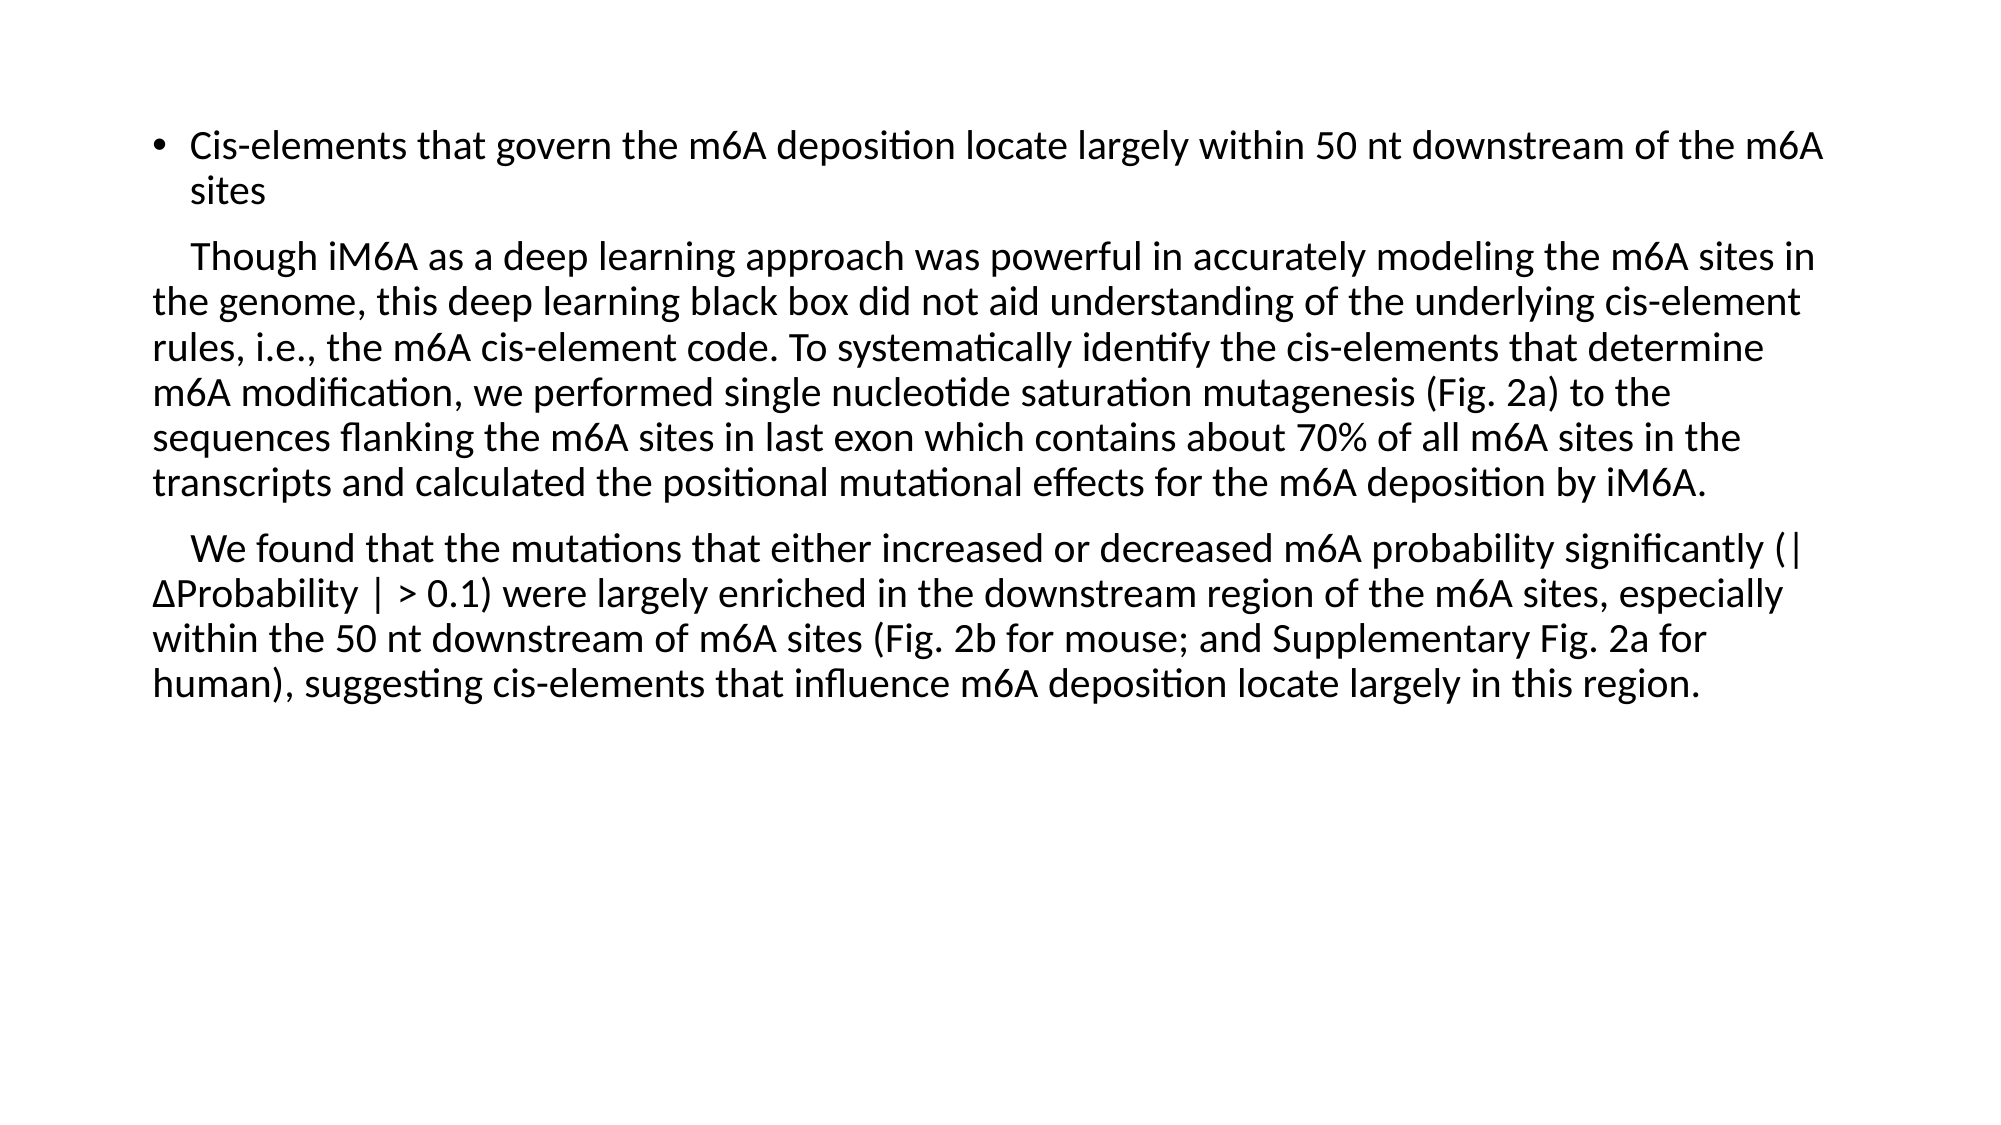

Cis-elements that govern the m6A deposition locate largely within 50 nt downstream of the m6A sites
    Though iM6A as a deep learning approach was powerful in accurately modeling the m6A sites in the genome, this deep learning black box did not aid understanding of the underlying cis-element rules, i.e., the m6A cis-element code. To systematically identify the cis-elements that determine m6A modification, we performed single nucleotide saturation mutagenesis (Fig. 2a) to the sequences flanking the m6A sites in last exon which contains about 70% of all m6A sites in the transcripts and calculated the positional mutational effects for the m6A deposition by iM6A.
    We found that the mutations that either increased or decreased m6A probability significantly (|ΔProbability | > 0.1) were largely enriched in the downstream region of the m6A sites, especially within the 50 nt downstream of m6A sites (Fig. 2b for mouse; and Supplementary Fig. 2a for human), suggesting cis-elements that influence m6A deposition locate largely in this region.